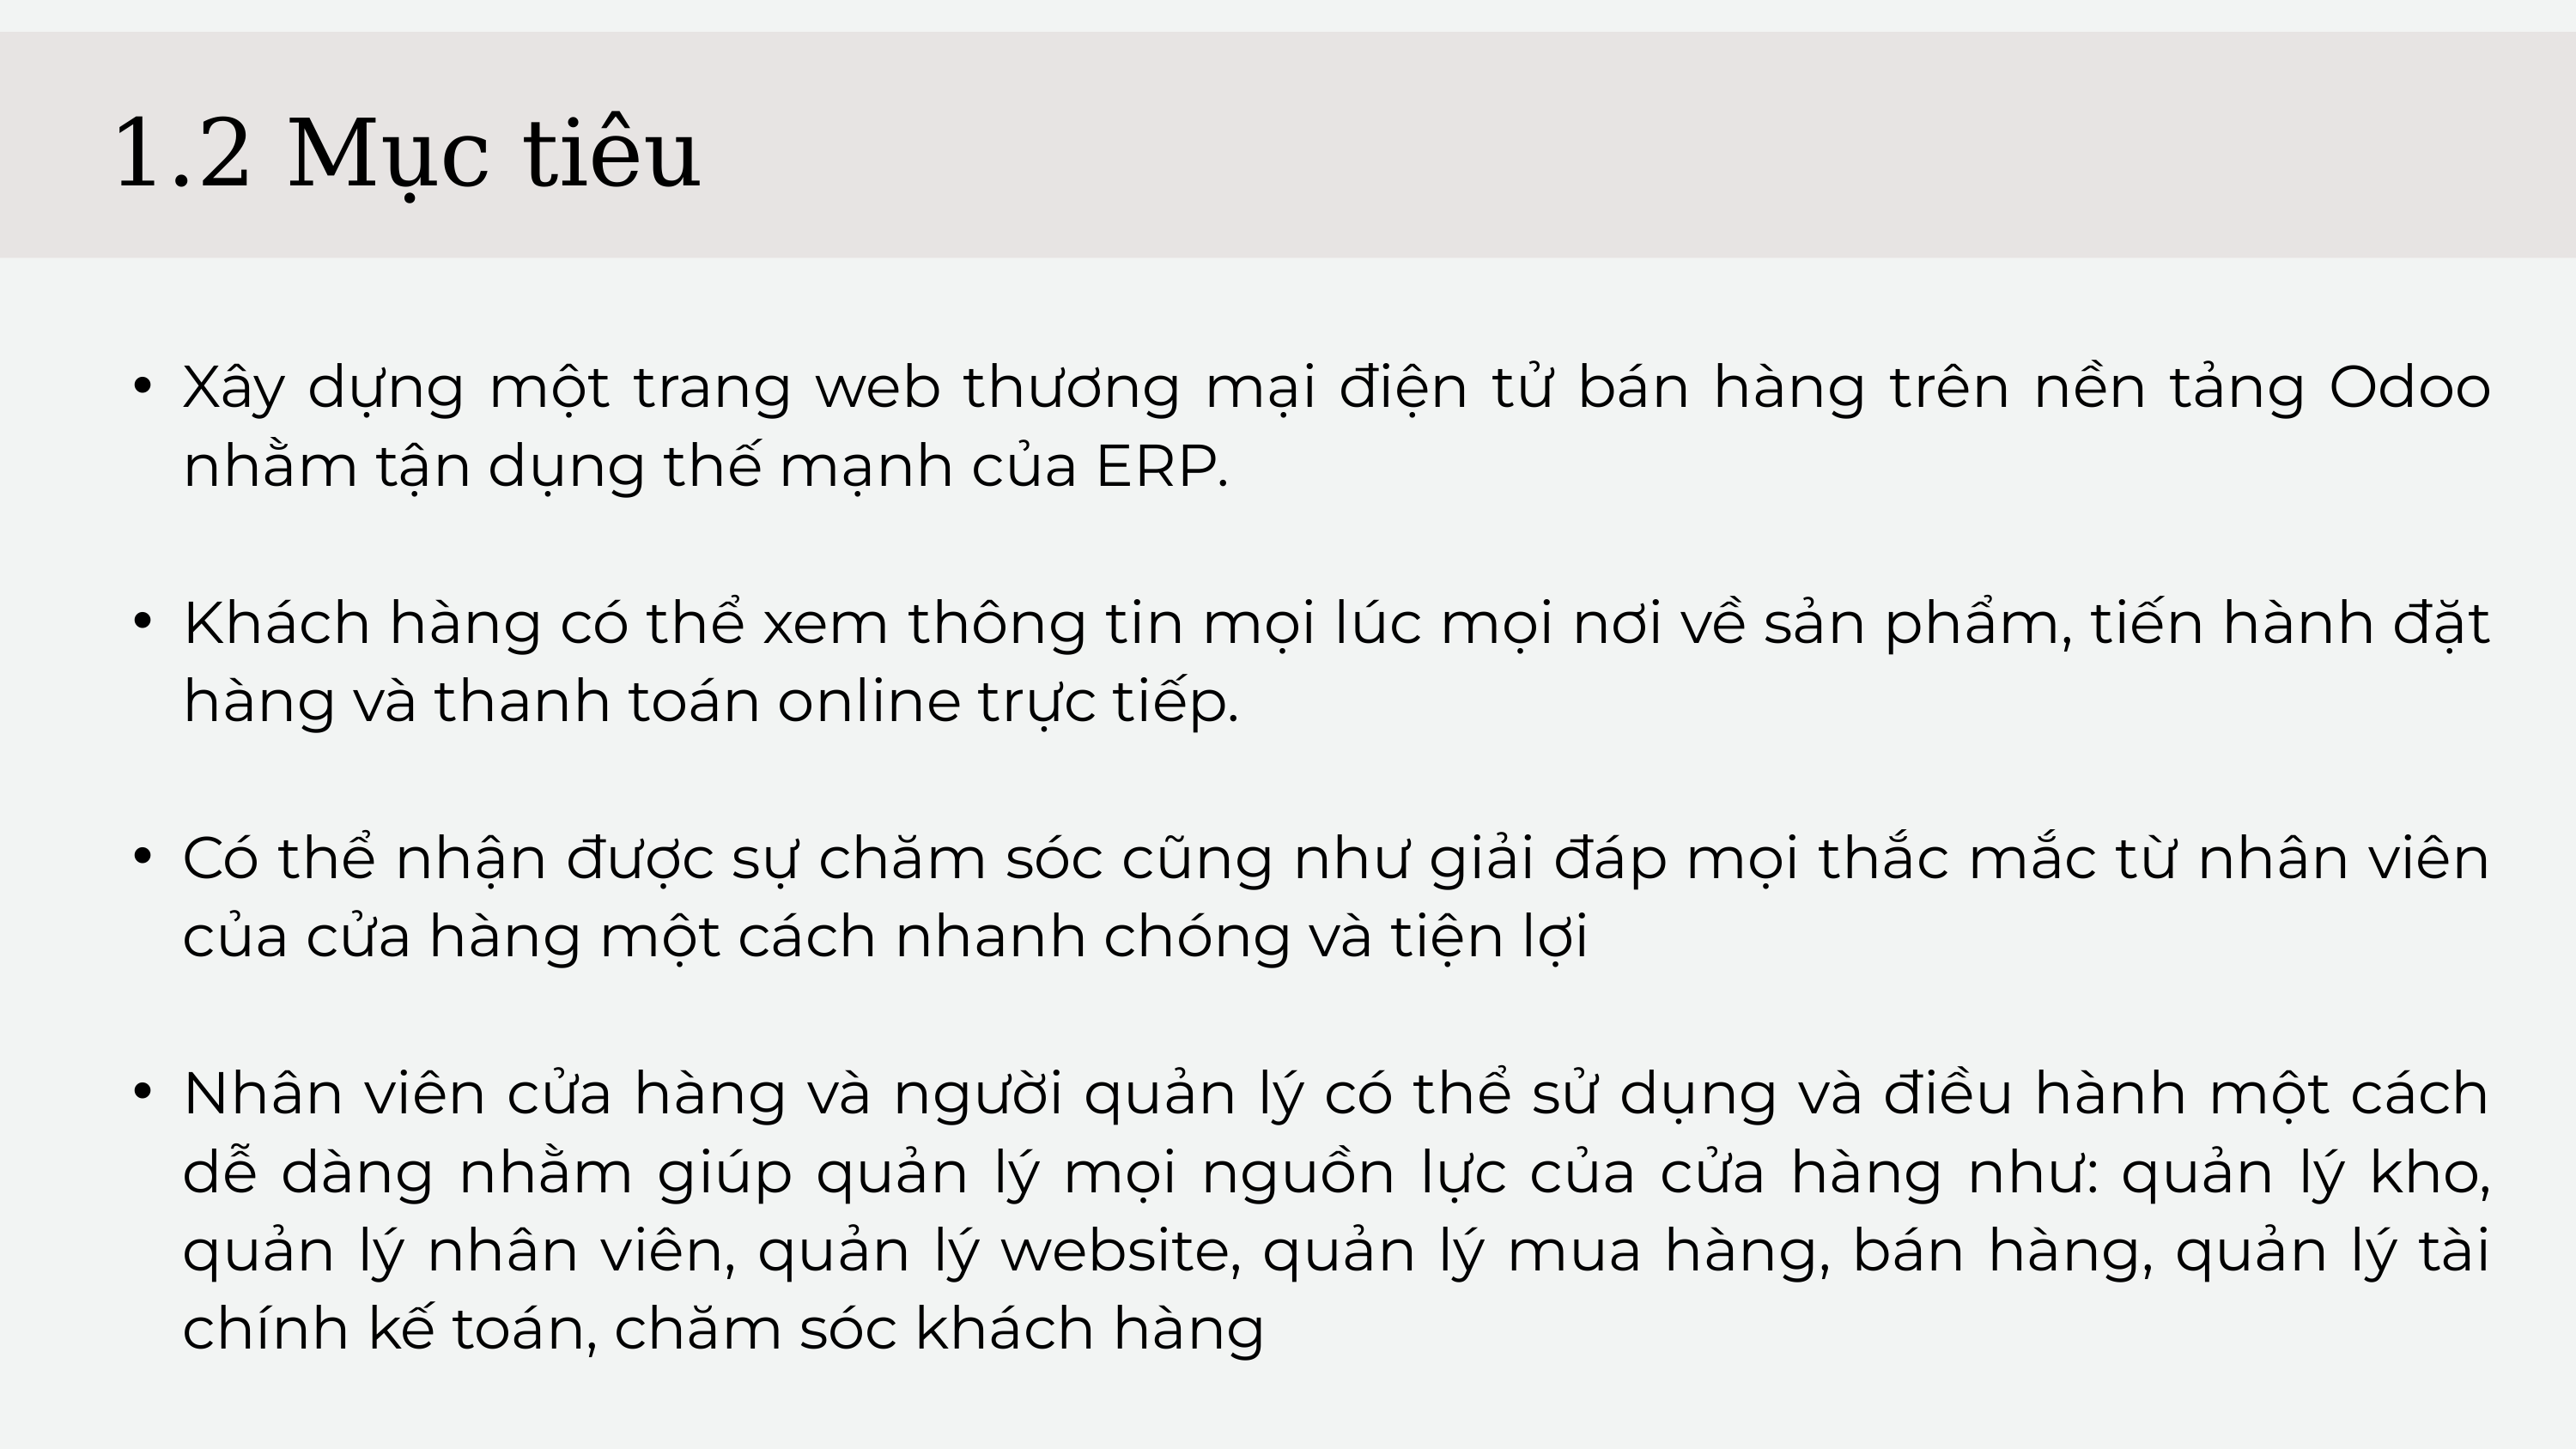

1.2 Mục tiêu
Xây dựng một trang web thương mại điện tử bán hàng trên nền tảng Odoo nhằm tận dụng thế mạnh của ERP.

Khách hàng có thể xem thông tin mọi lúc mọi nơi về sản phẩm, tiến hành đặt hàng và thanh toán online trực tiếp.

Có thể nhận được sự chăm sóc cũng như giải đáp mọi thắc mắc từ nhân viên của cửa hàng một cách nhanh chóng và tiện lợi

Nhân viên cửa hàng và người quản lý có thể sử dụng và điều hành một cách dễ dàng nhằm giúp quản lý mọi nguồn lực của cửa hàng như: quản lý kho, quản lý nhân viên, quản lý website, quản lý mua hàng, bán hàng, quản lý tài chính kế toán, chăm sóc khách hàng